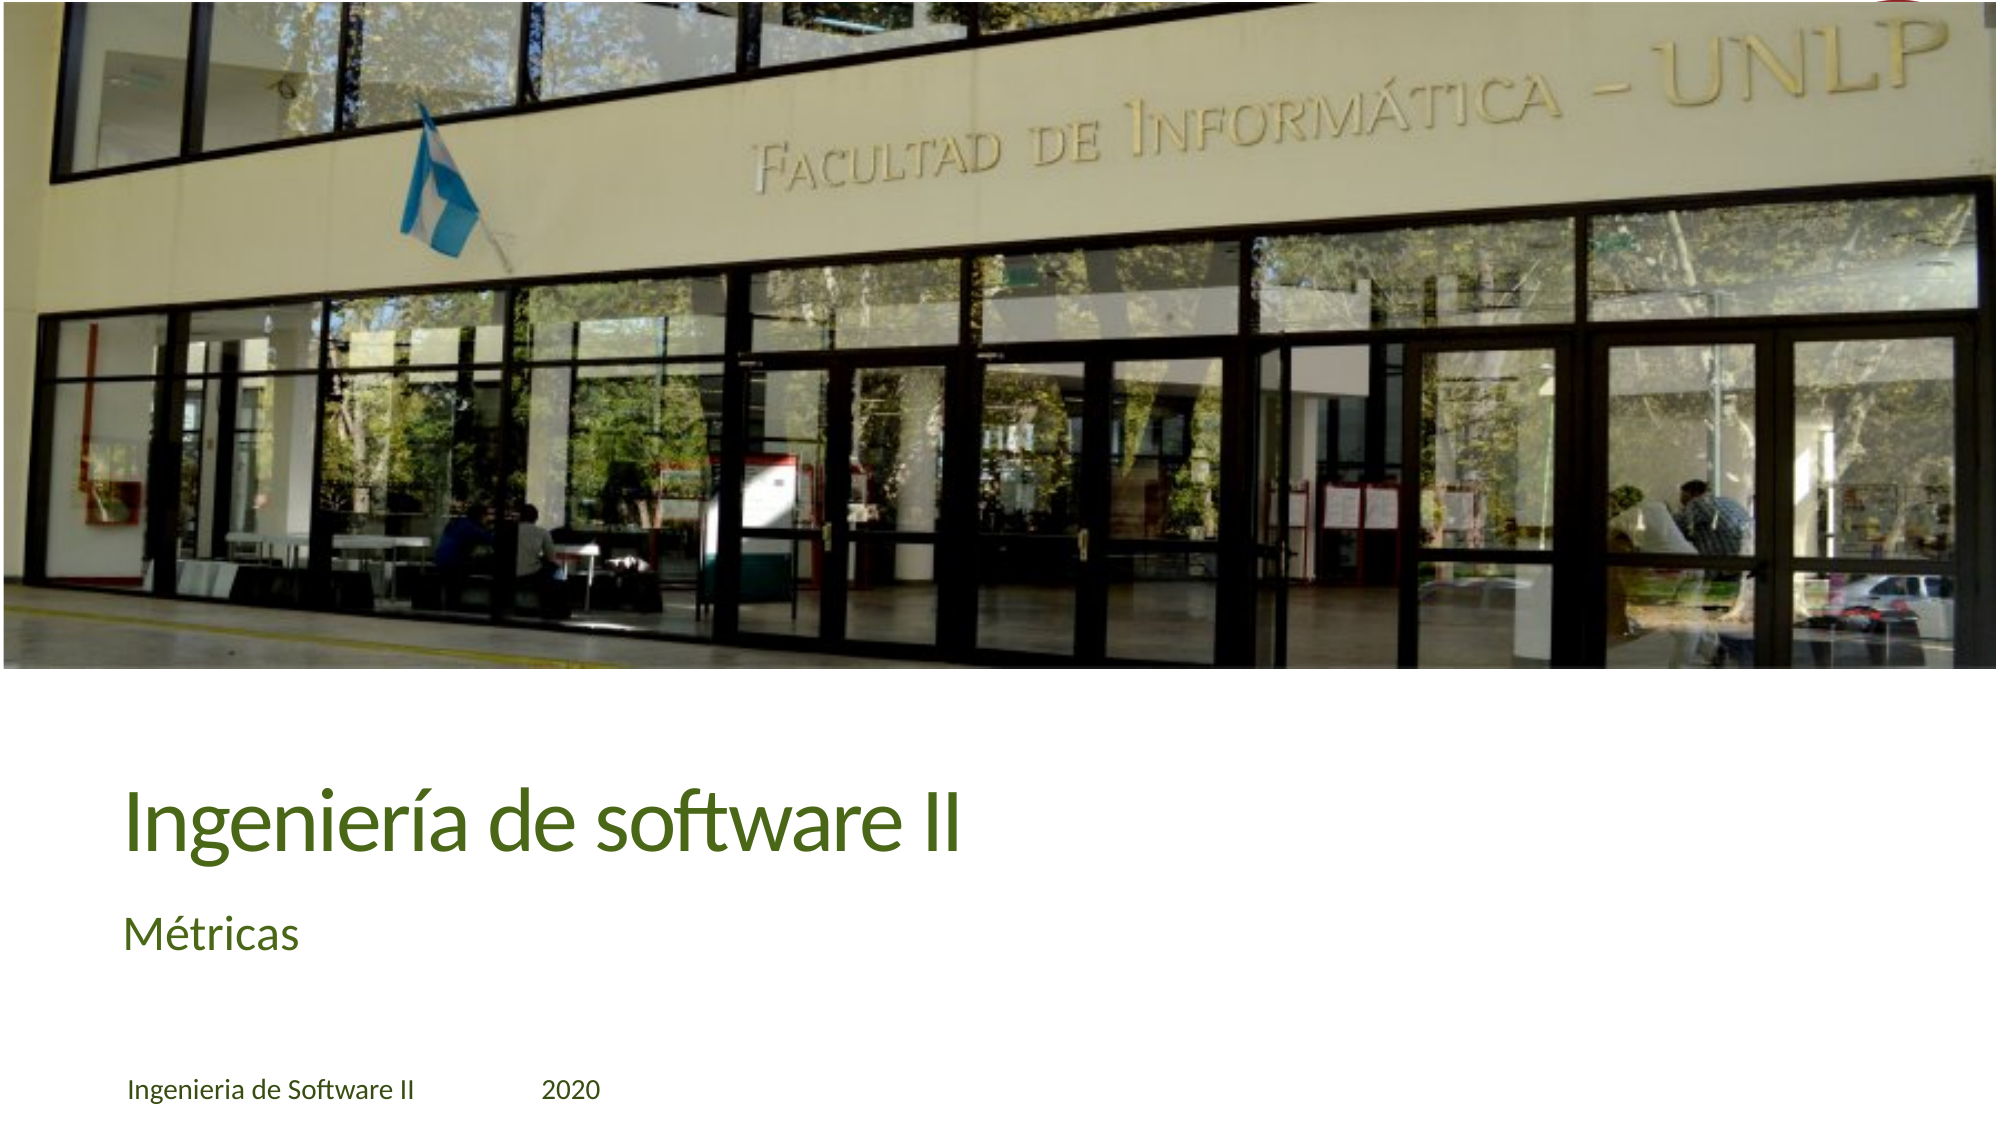

1
# Ingeniería de software II
Métricas
Ingenieria de Software II
2020